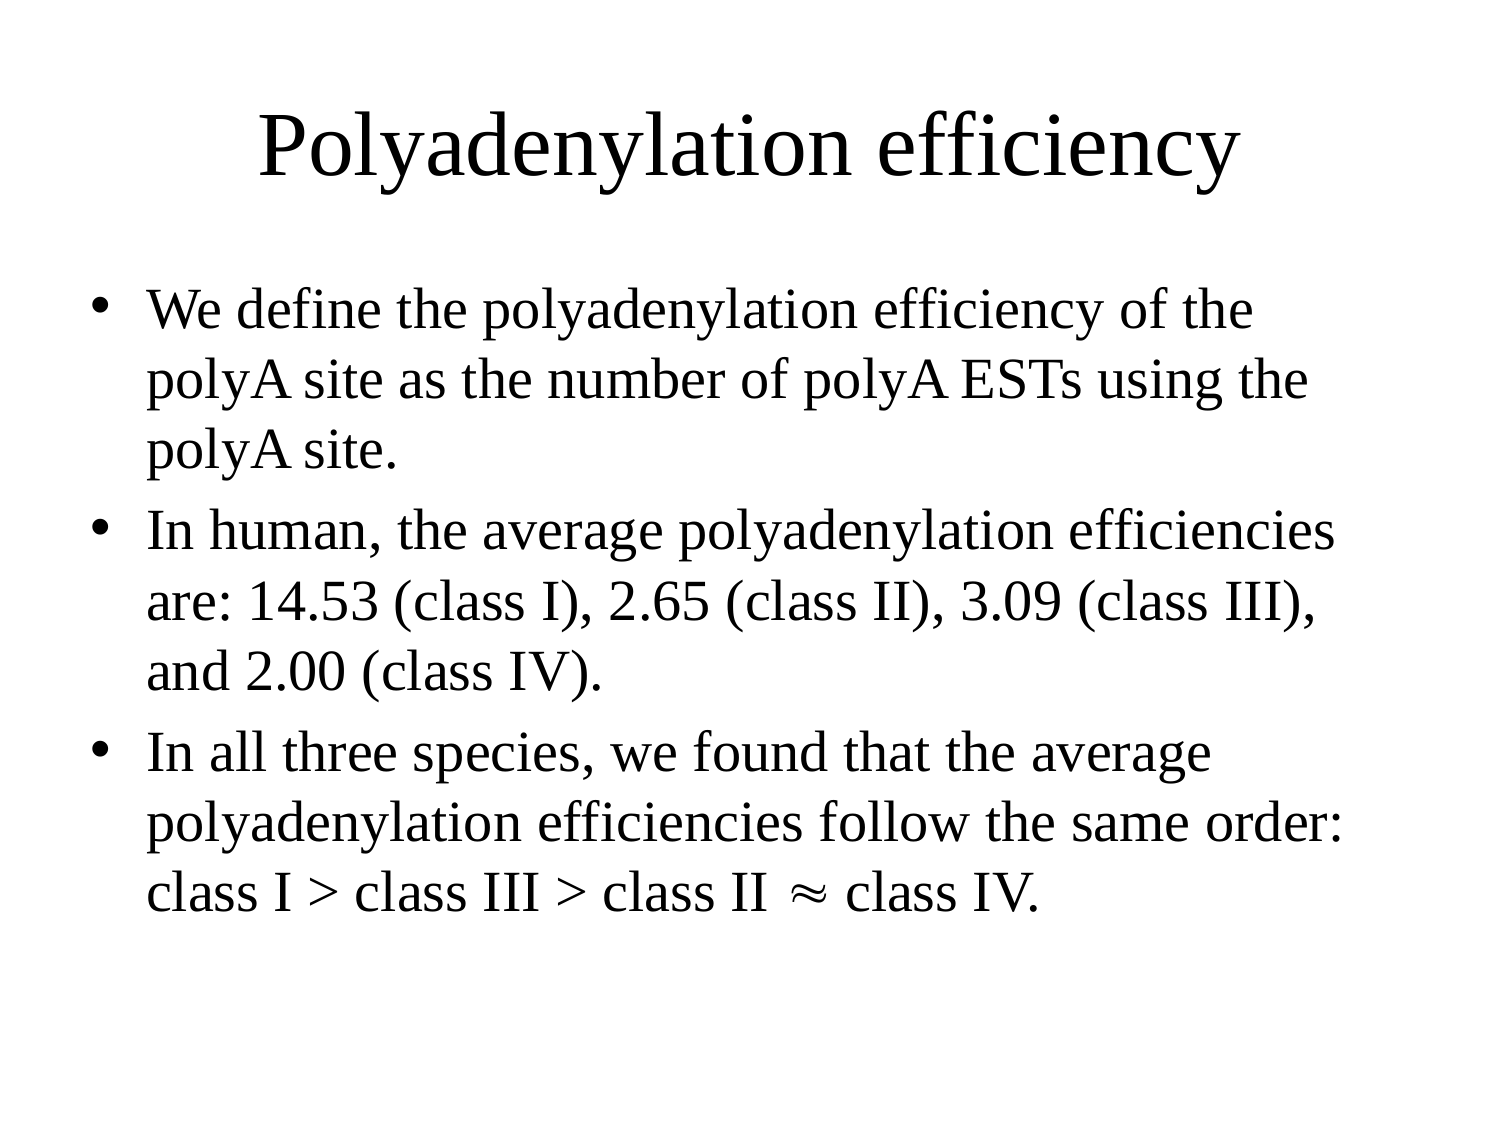

# Polyadenylation efficiency
We define the polyadenylation efficiency of the polyA site as the number of polyA ESTs using the polyA site.
In human, the average polyadenylation efficiencies are: 14.53 (class I), 2.65 (class II), 3.09 (class III), and 2.00 (class IV).
In all three species, we found that the average polyadenylation efficiencies follow the same order: class I > class III > class II ≈ class IV.